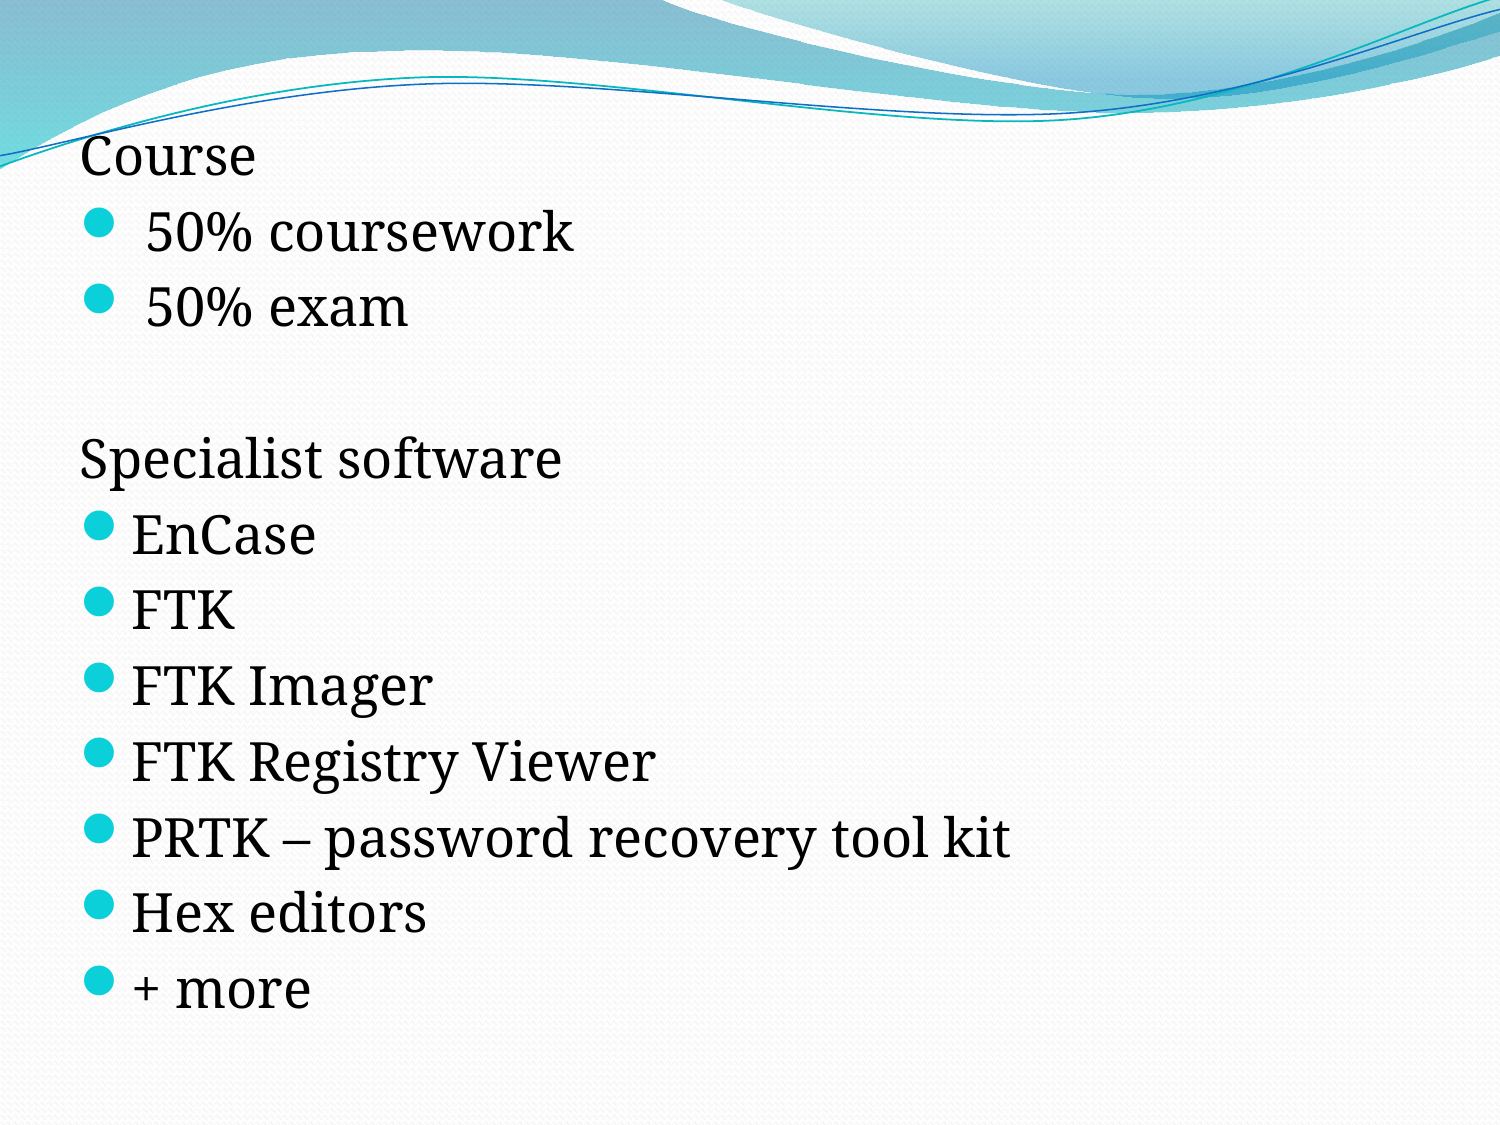

Course
 50% coursework
 50% exam

Specialist software
EnCase
FTK
FTK Imager
FTK Registry Viewer
PRTK – password recovery tool kit
Hex editors
+ more